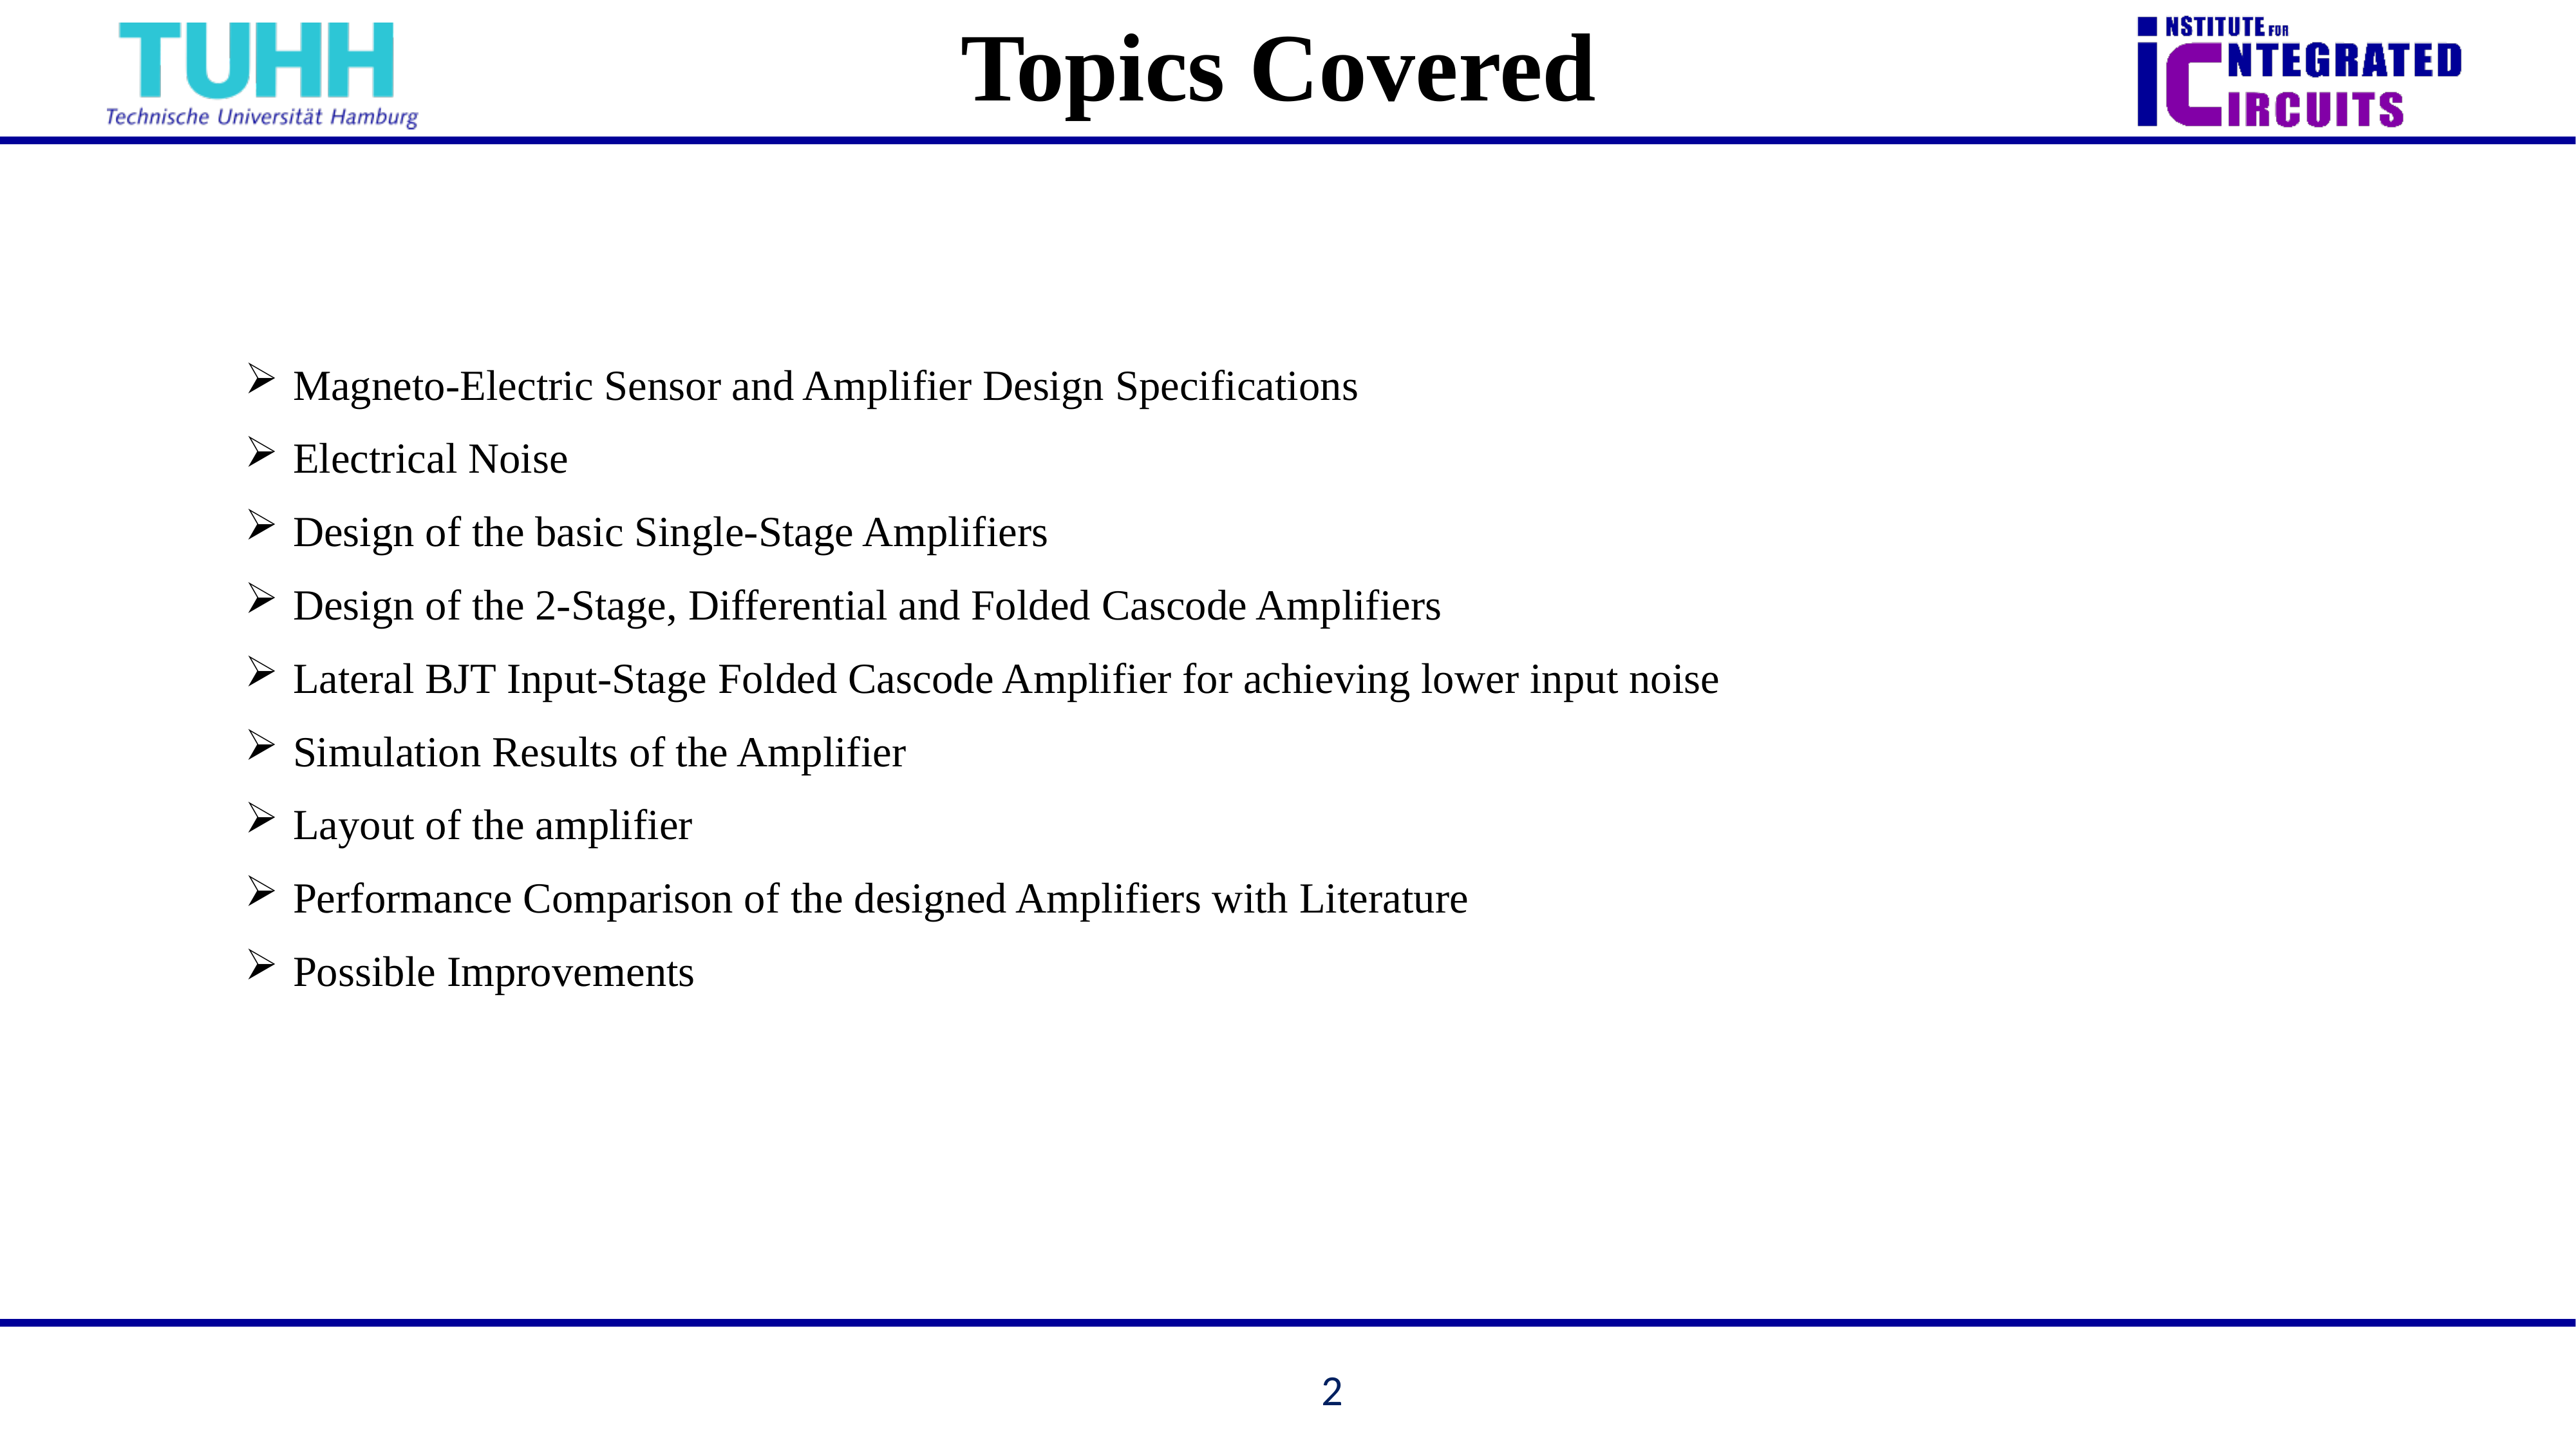

# Topics Covered
Magneto-Electric Sensor and Amplifier Design Specifications
Electrical Noise
Design of the basic Single-Stage Amplifiers
Design of the 2-Stage, Differential and Folded Cascode Amplifiers
Lateral BJT Input-Stage Folded Cascode Amplifier for achieving lower input noise
Simulation Results of the Amplifier
Layout of the amplifier
Performance Comparison of the designed Amplifiers with Literature
Possible Improvements
2